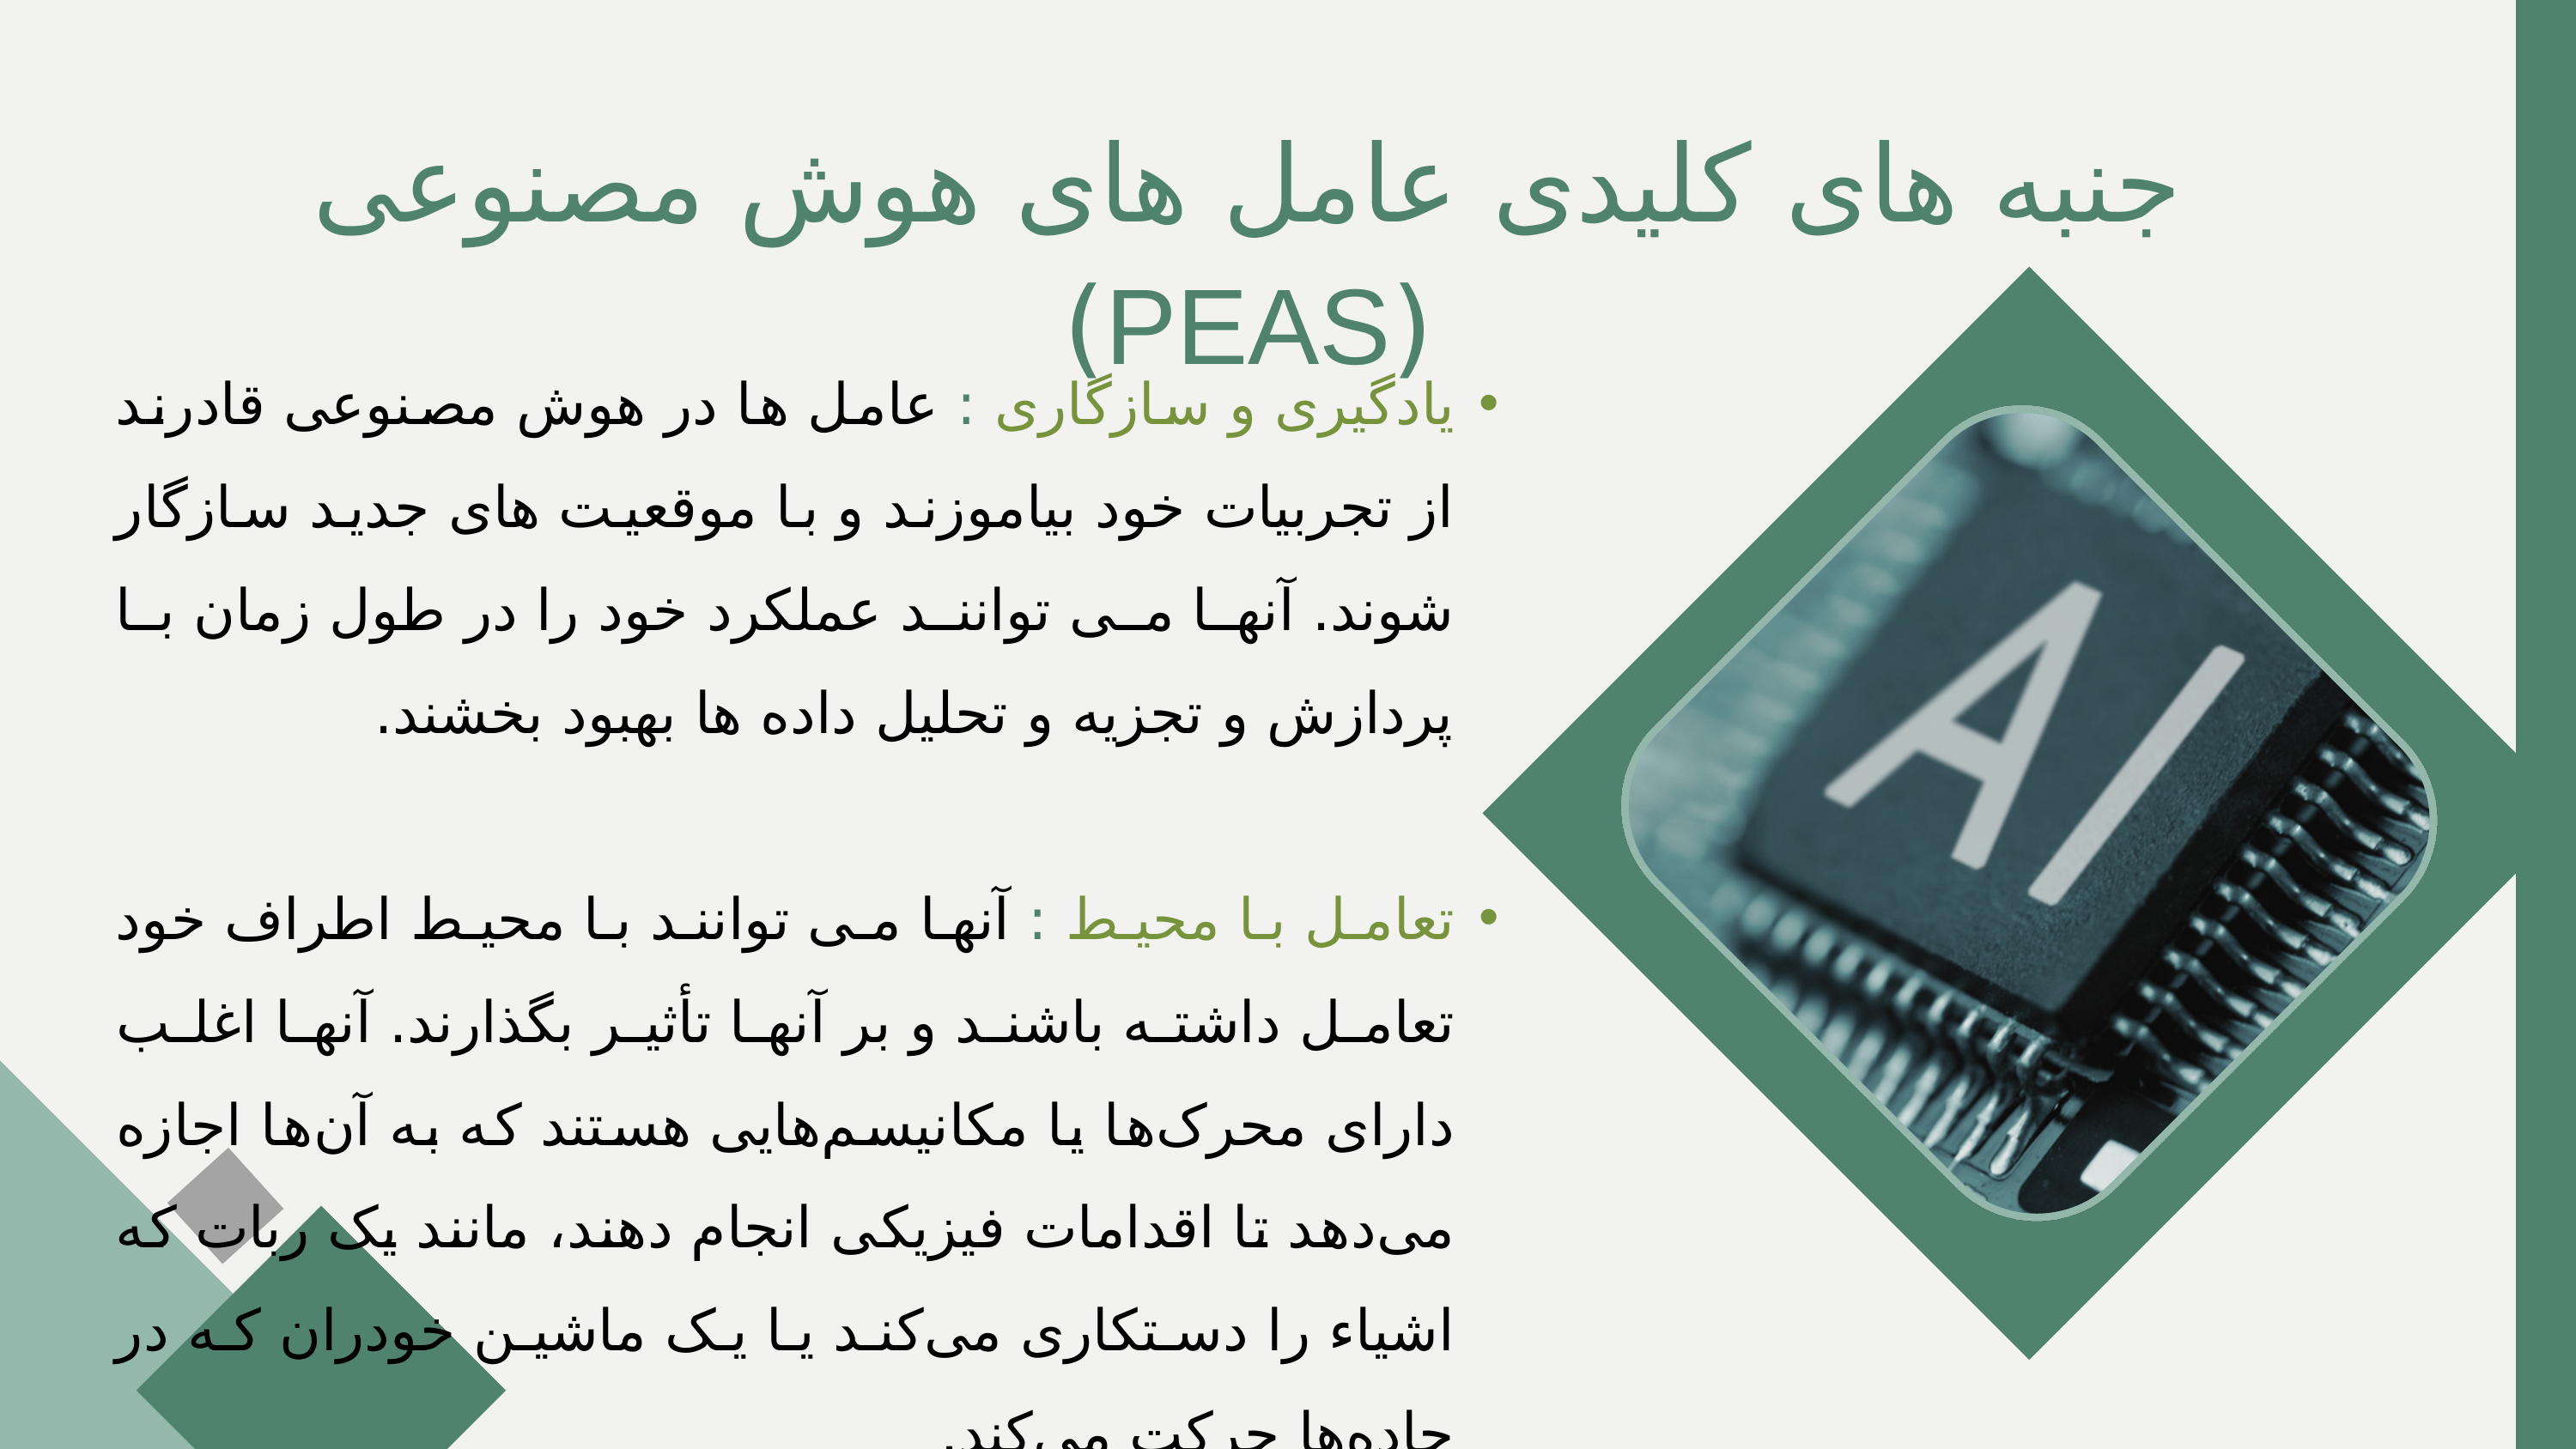

جنبه های کلیدی عامل های هوش مصنوعی (PEAS)
یادگیری و سازگاری : عامل ها در هوش مصنوعی قادرند از تجربیات خود بیاموزند و با موقعیت های جدید سازگار شوند. آنها می توانند عملکرد خود را در طول زمان با پردازش و تجزیه و تحلیل داده ها بهبود بخشند.

تعامل با محیط : آنها می توانند با محیط اطراف خود تعامل داشته باشند و بر آنها تأثیر بگذارند. آنها اغلب دارای محرک‌ها یا مکانیسم‌هایی هستند که به آن‌ها اجازه می‌دهد تا اقدامات فیزیکی انجام دهند، مانند یک ربات که اشیاء را دستکاری می‌کند یا یک ماشین خودران که در جاده‌ها حرکت می‌کند.